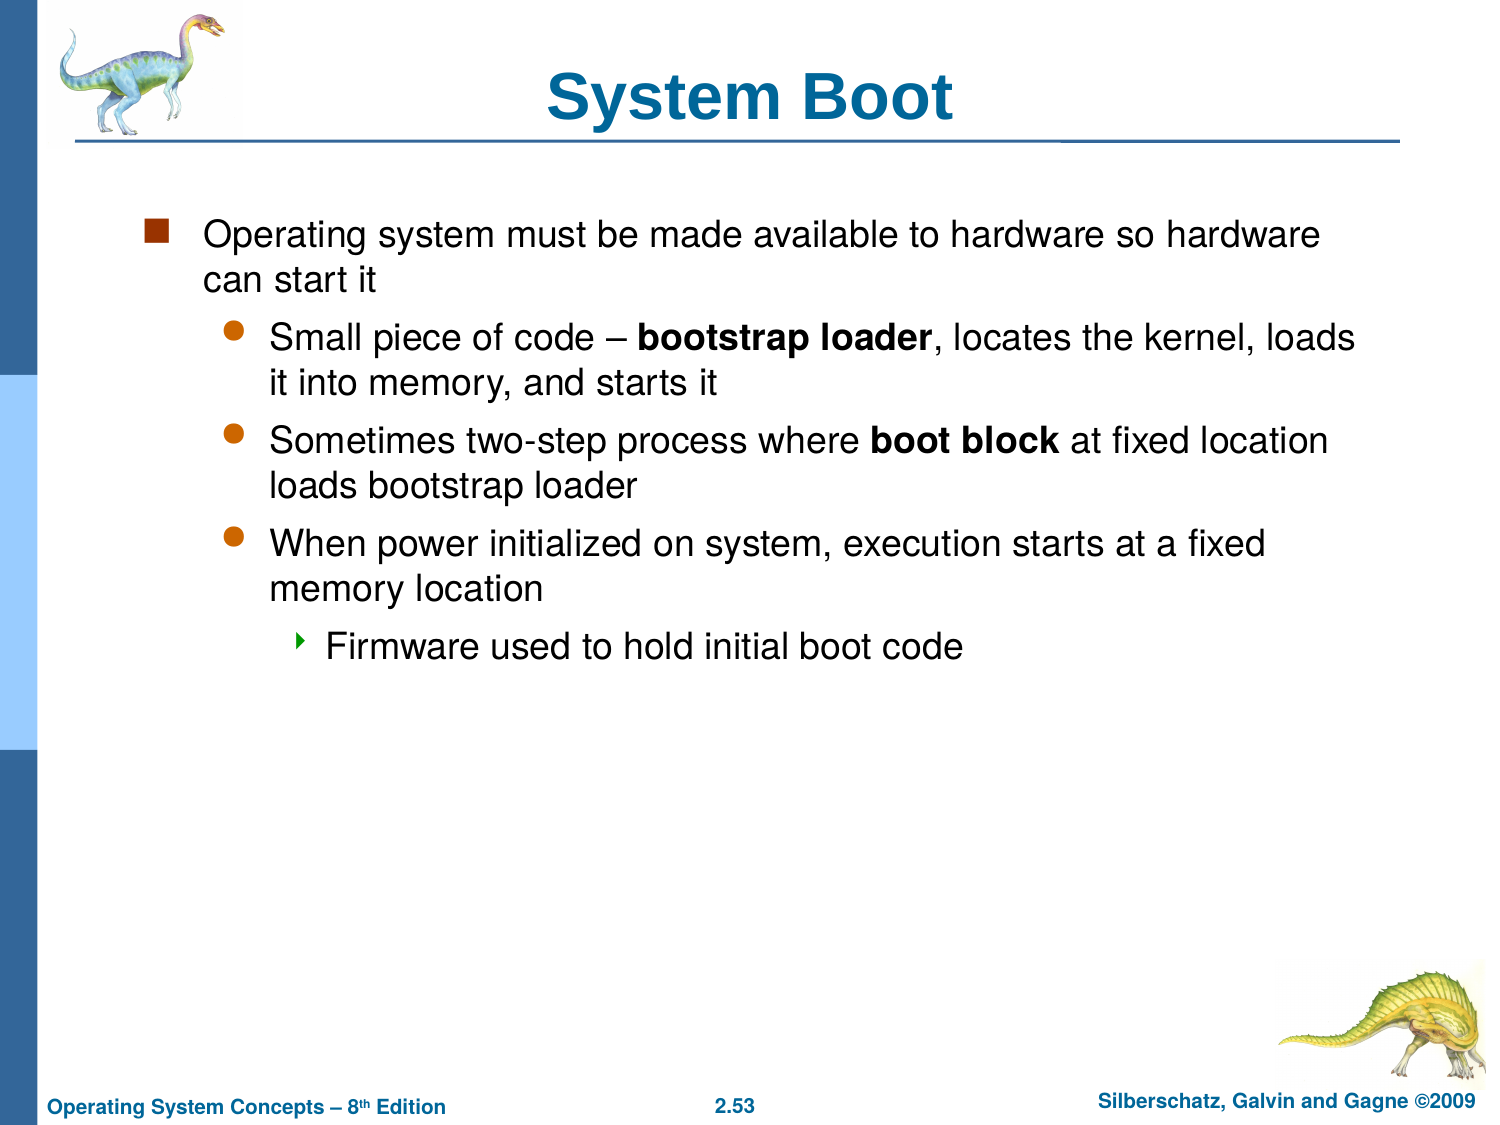

# System Boot
Operating system must be made available to hardware so hardware can start it
Small piece of code – bootstrap loader, locates the kernel, loads it into memory, and starts it
Sometimes two-step process where boot block at fixed location loads bootstrap loader
When power initialized on system, execution starts at a fixed memory location
Firmware used to hold initial boot code